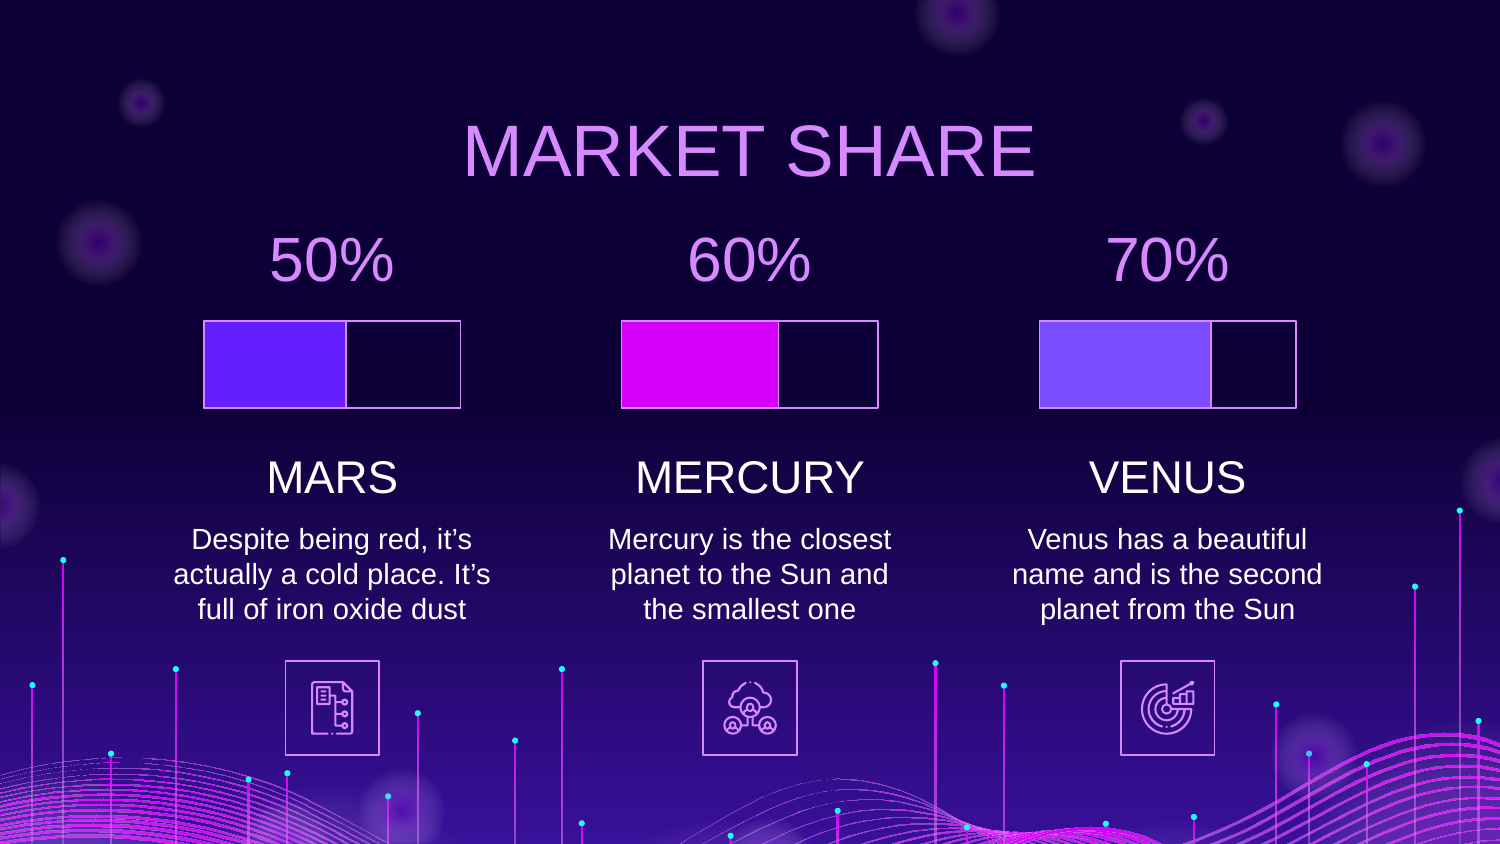

# MARKET SHARE

50%
60%
70%

MARS
MERCURY
VENUS
Despite being red, it’s actually a cold place. It’s full of iron oxide dust
Mercury is the closest planet to the Sun and the smallest one
Venus has a beautiful name and is the second planet from the Sun